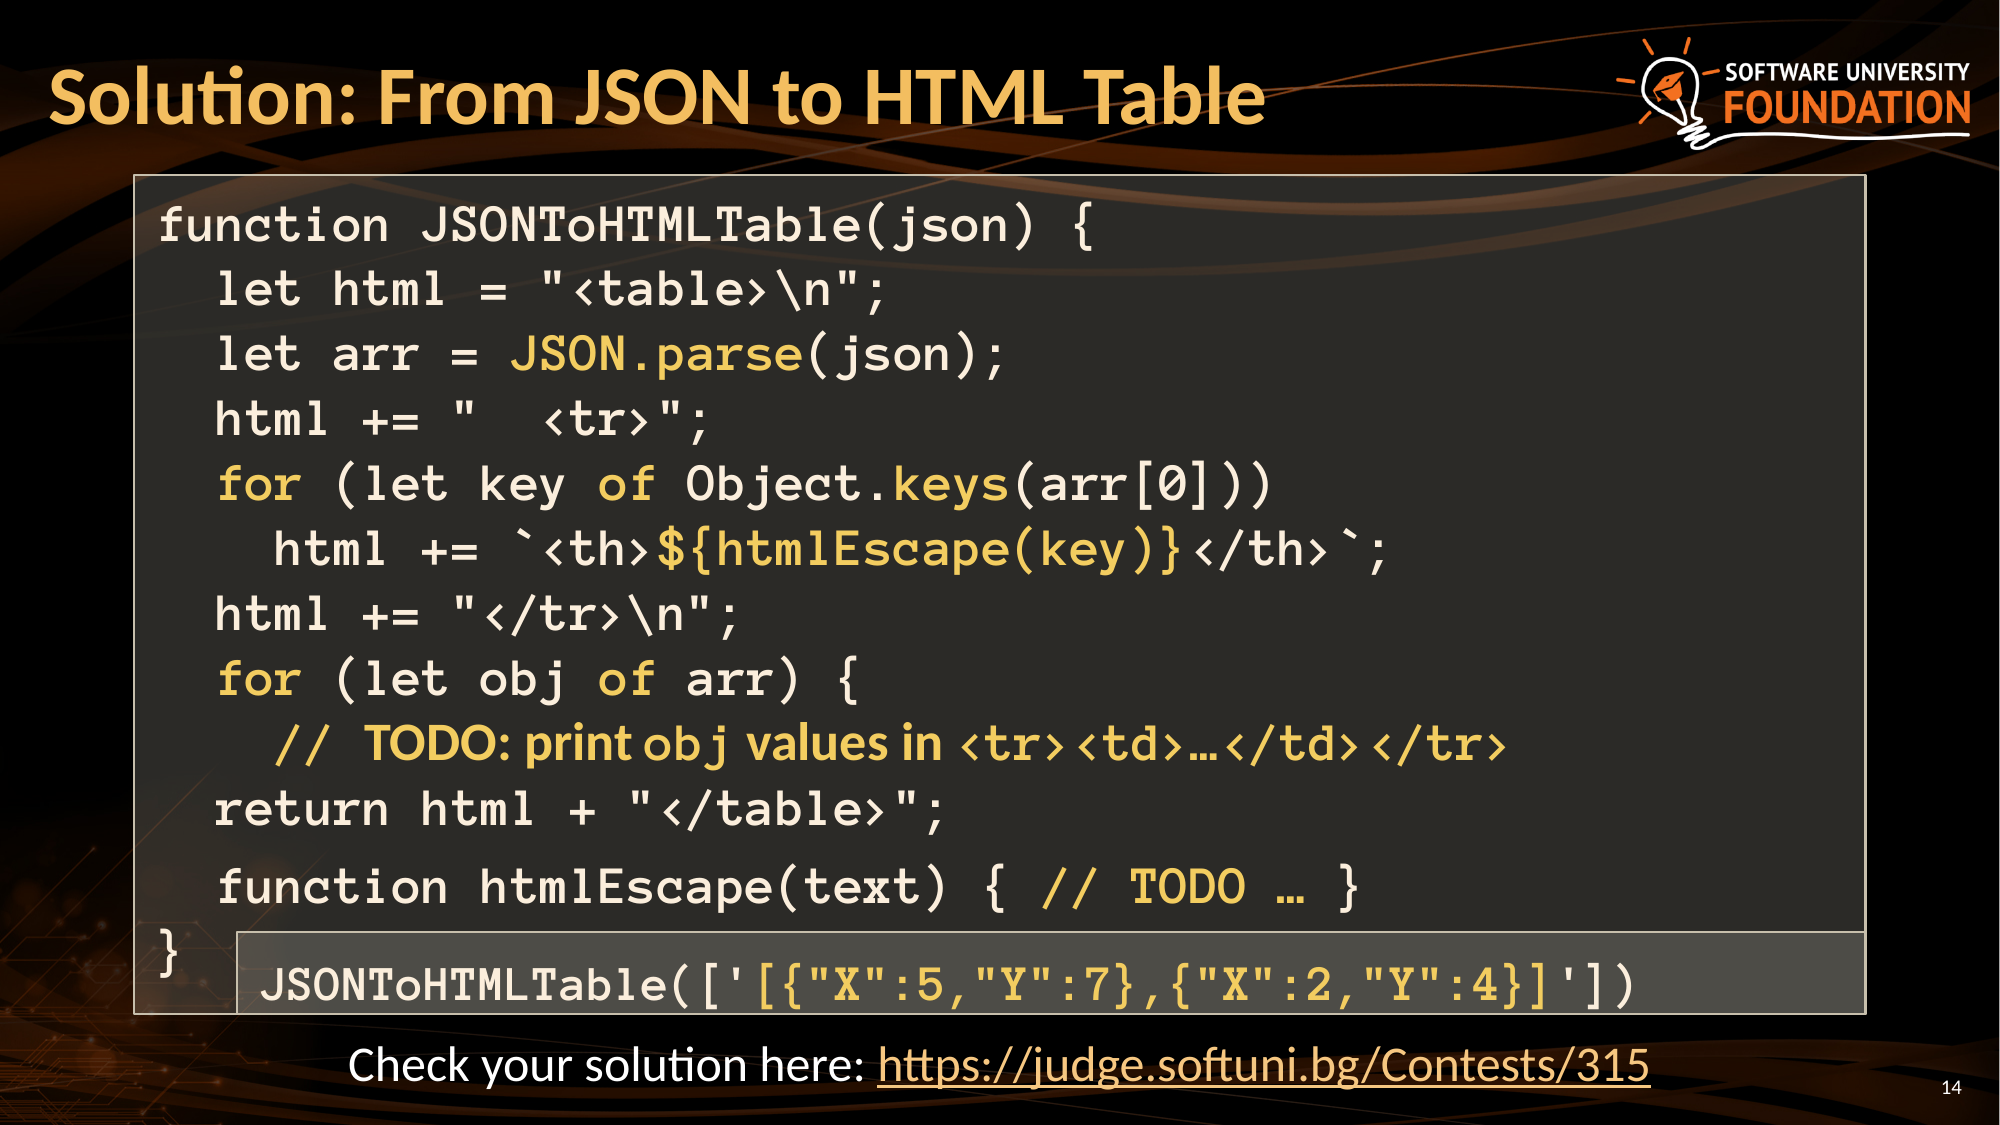

# Solution: From JSON to HTML Table
function JSONToHTMLTable(json) {
  let html = "<table>\n";
  let arr = JSON.parse(json);
  html += "  <tr>";
  for (let key of Object.keys(arr[0]))
    html += `<th>${htmlEscape(key)}</th>`;
  html += "</tr>\n";
  for (let obj of arr) {
    // TODO: print obj values in <tr><td>…</td></tr>
  return html + "</table>";
  function htmlEscape(text) { // TODO … }
}
JSONToHTMLTable(['[{"X":5,"Y":7},{"X":2,"Y":4}]'])
Check your solution here: https://judge.softuni.bg/Contests/315
14